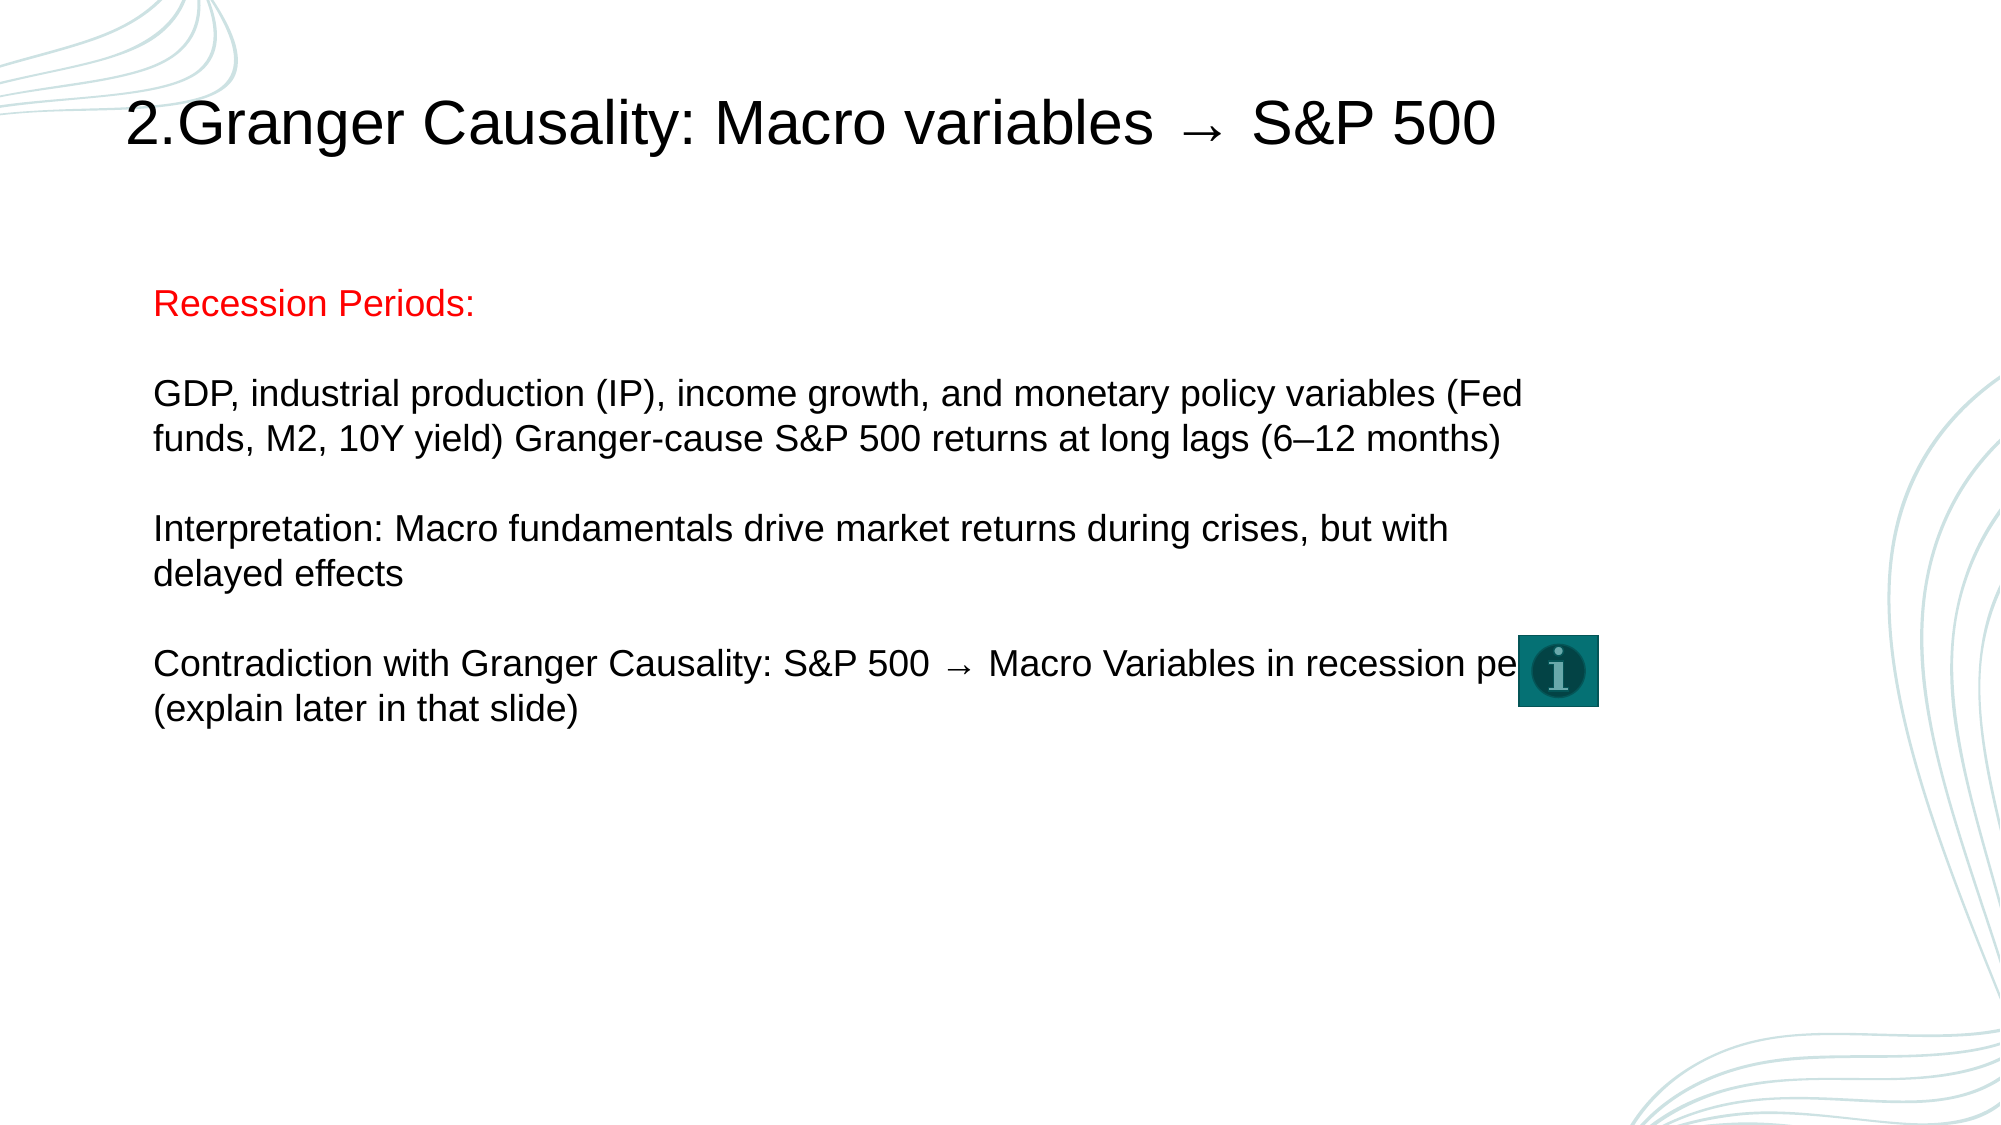

2.Granger Causality: Macro variables → S&P 500
Recession Periods:

GDP, industrial production (IP), income growth, and monetary policy variables (Fed funds, M2, 10Y yield) Granger-cause S&P 500 returns at long lags (6–12 months)

Interpretation: Macro fundamentals drive market returns during crises, but with delayed effects

Contradiction with Granger Causality: S&P 500 → Macro Variables in recession period (explain later in that slide)